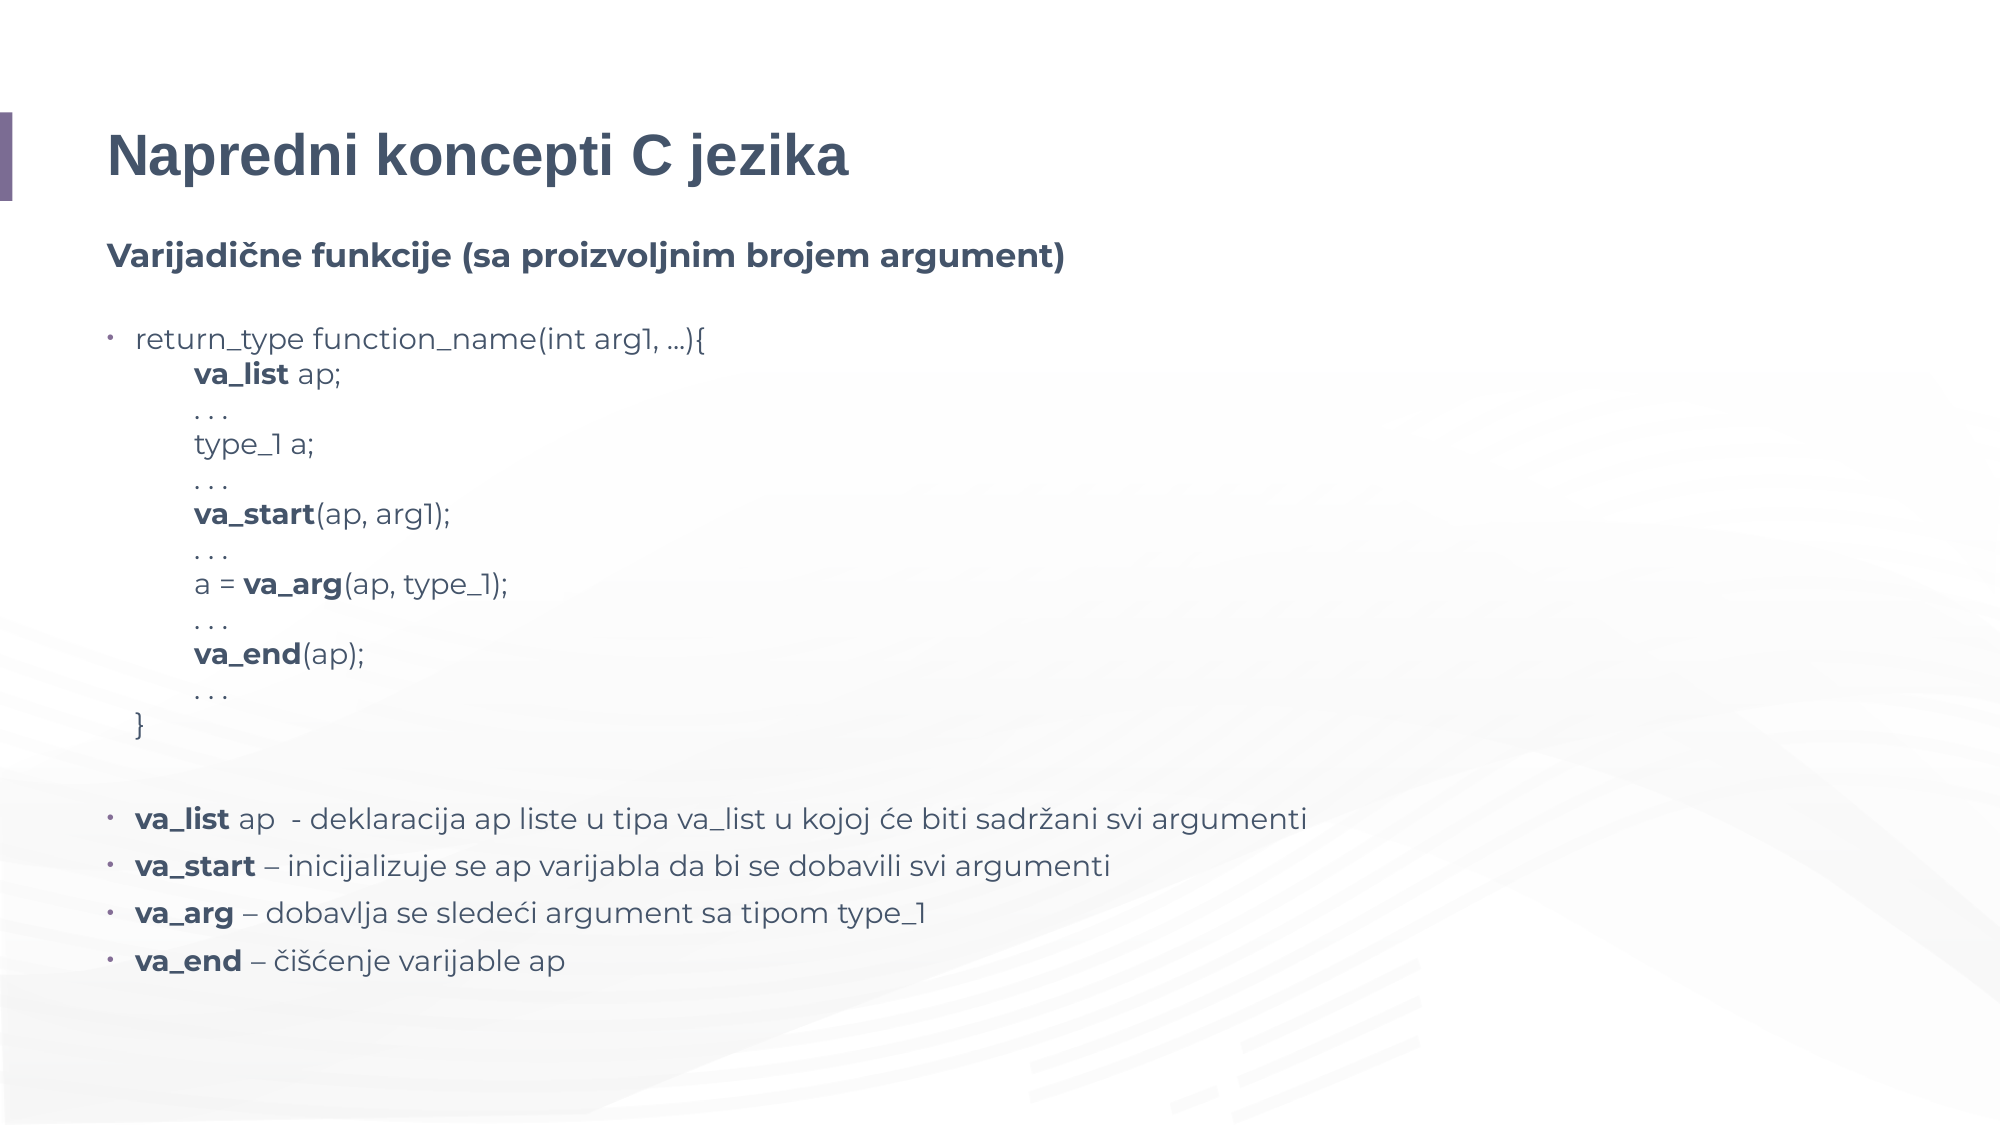

# Napredni koncepti C jezika
Varijadične funkcije (sa proizvoljnim brojem argument)

return_type function_name(int arg1, ...){
	va_list ap;
	. . .
	type_1 a;
	. . .
	va_start(ap, arg1);
	. . .
	a = va_arg(ap, type_1);
	. . .
	va_end(ap);
	. . .
}

va_list ap  - deklaracija ap liste u tipa va_list u kojoj će biti sadržani svi argumenti
va_start – inicijalizuje se ap varijabla da bi se dobavili svi argumenti
va_arg – dobavlja se sledeći argument sa tipom type_1
va_end – čišćenje varijable ap